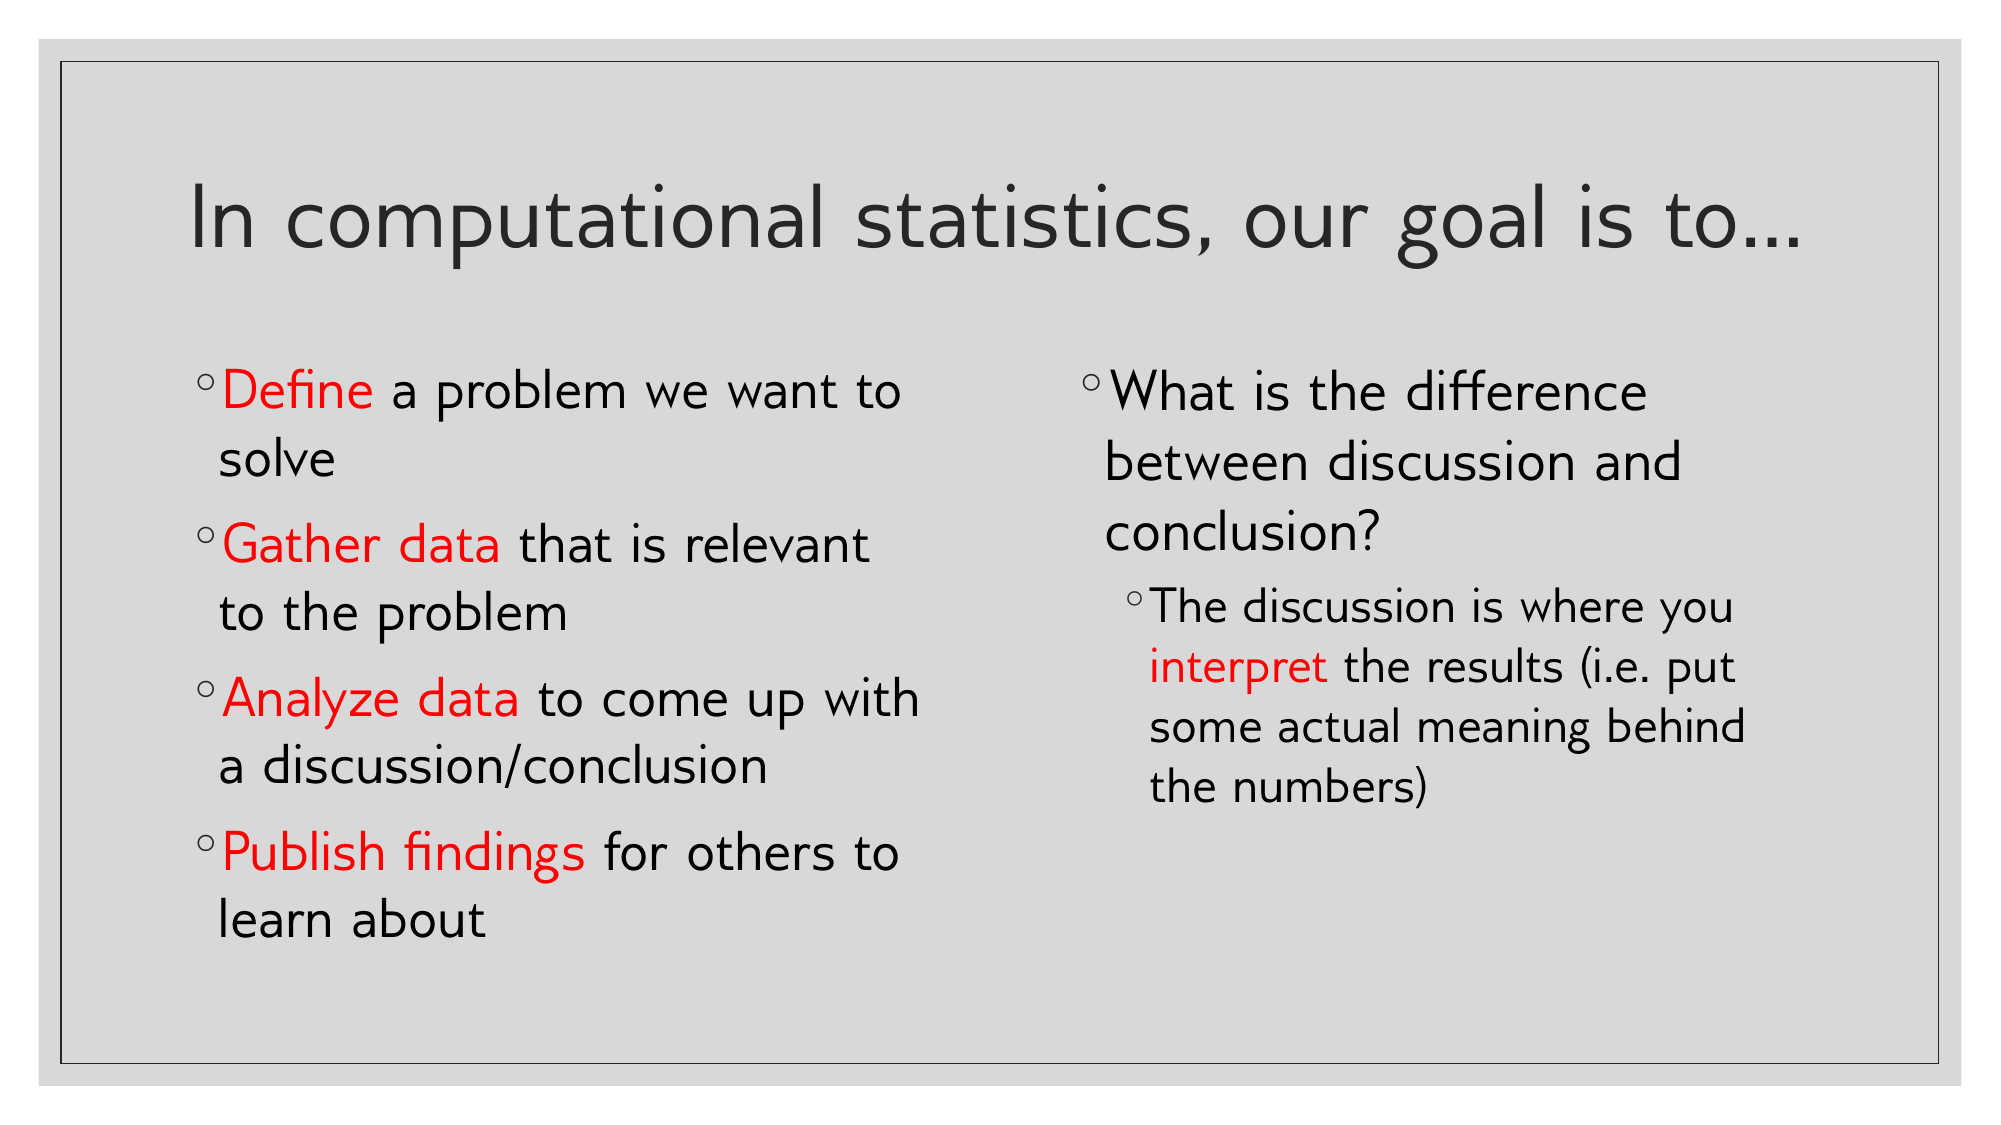

# In computational statistics, our goal is to…
Define a problem we want to solve
Gather data that is relevant to the problem
Analyze data to come up with a discussion/conclusion
Publish findings for others to learn about
What is the difference between discussion and conclusion?
The discussion is where you interpret the results (i.e. put some actual meaning behind the numbers)